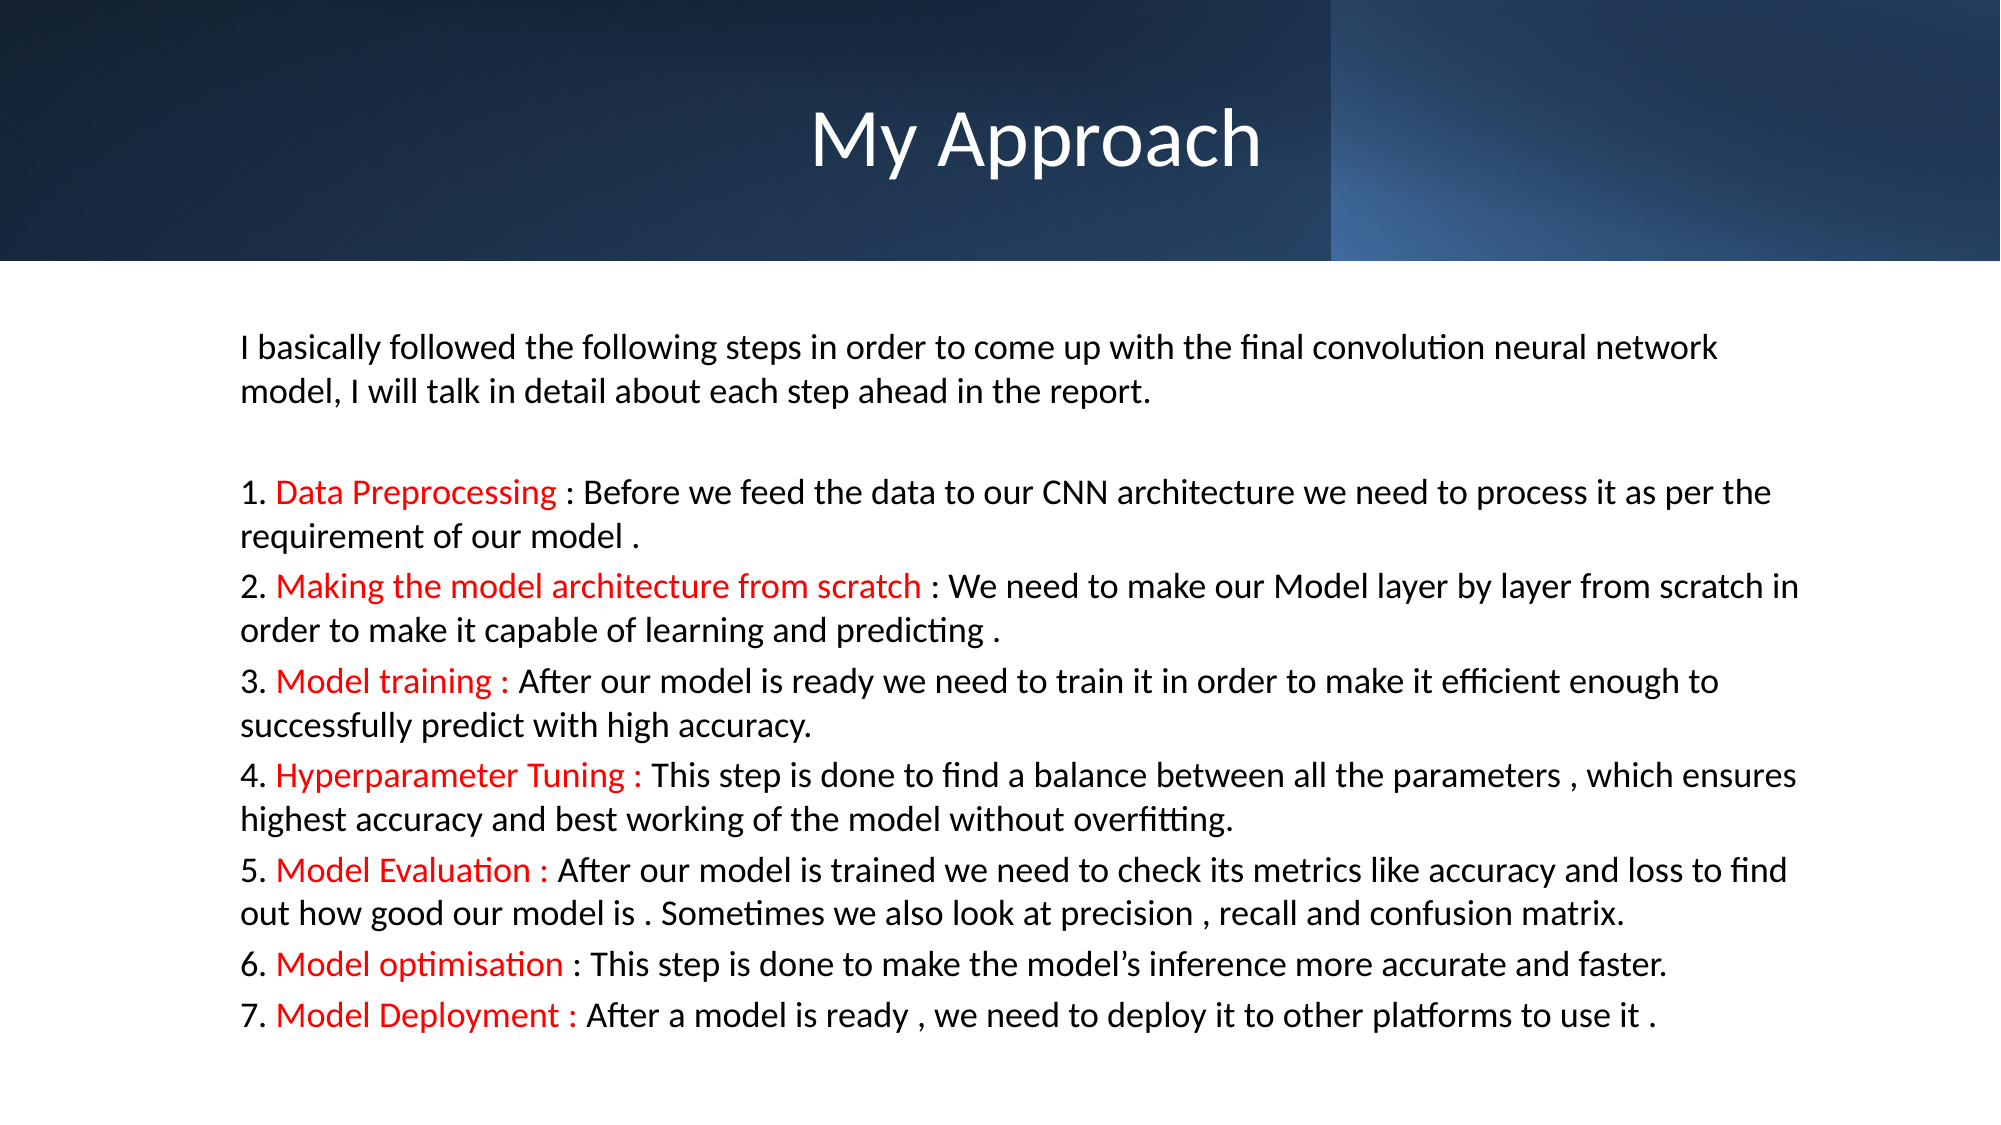

# My Approach
I basically followed the following steps in order to come up with the final convolution neural network model, I will talk in detail about each step ahead in the report.

1. Data Preprocessing : Before we feed the data to our CNN architecture we need to process it as per the requirement of our model .
2. Making the model architecture from scratch : We need to make our Model layer by layer from scratch in order to make it capable of learning and predicting .
3. Model training : After our model is ready we need to train it in order to make it efficient enough to successfully predict with high accuracy.
4. Hyperparameter Tuning : This step is done to find a balance between all the parameters , which ensures highest accuracy and best working of the model without overfitting.
5. Model Evaluation : After our model is trained we need to check its metrics like accuracy and loss to find out how good our model is . Sometimes we also look at precision , recall and confusion matrix.
6. Model optimisation : This step is done to make the model’s inference more accurate and faster.
7. Model Deployment : After a model is ready , we need to deploy it to other platforms to use it .